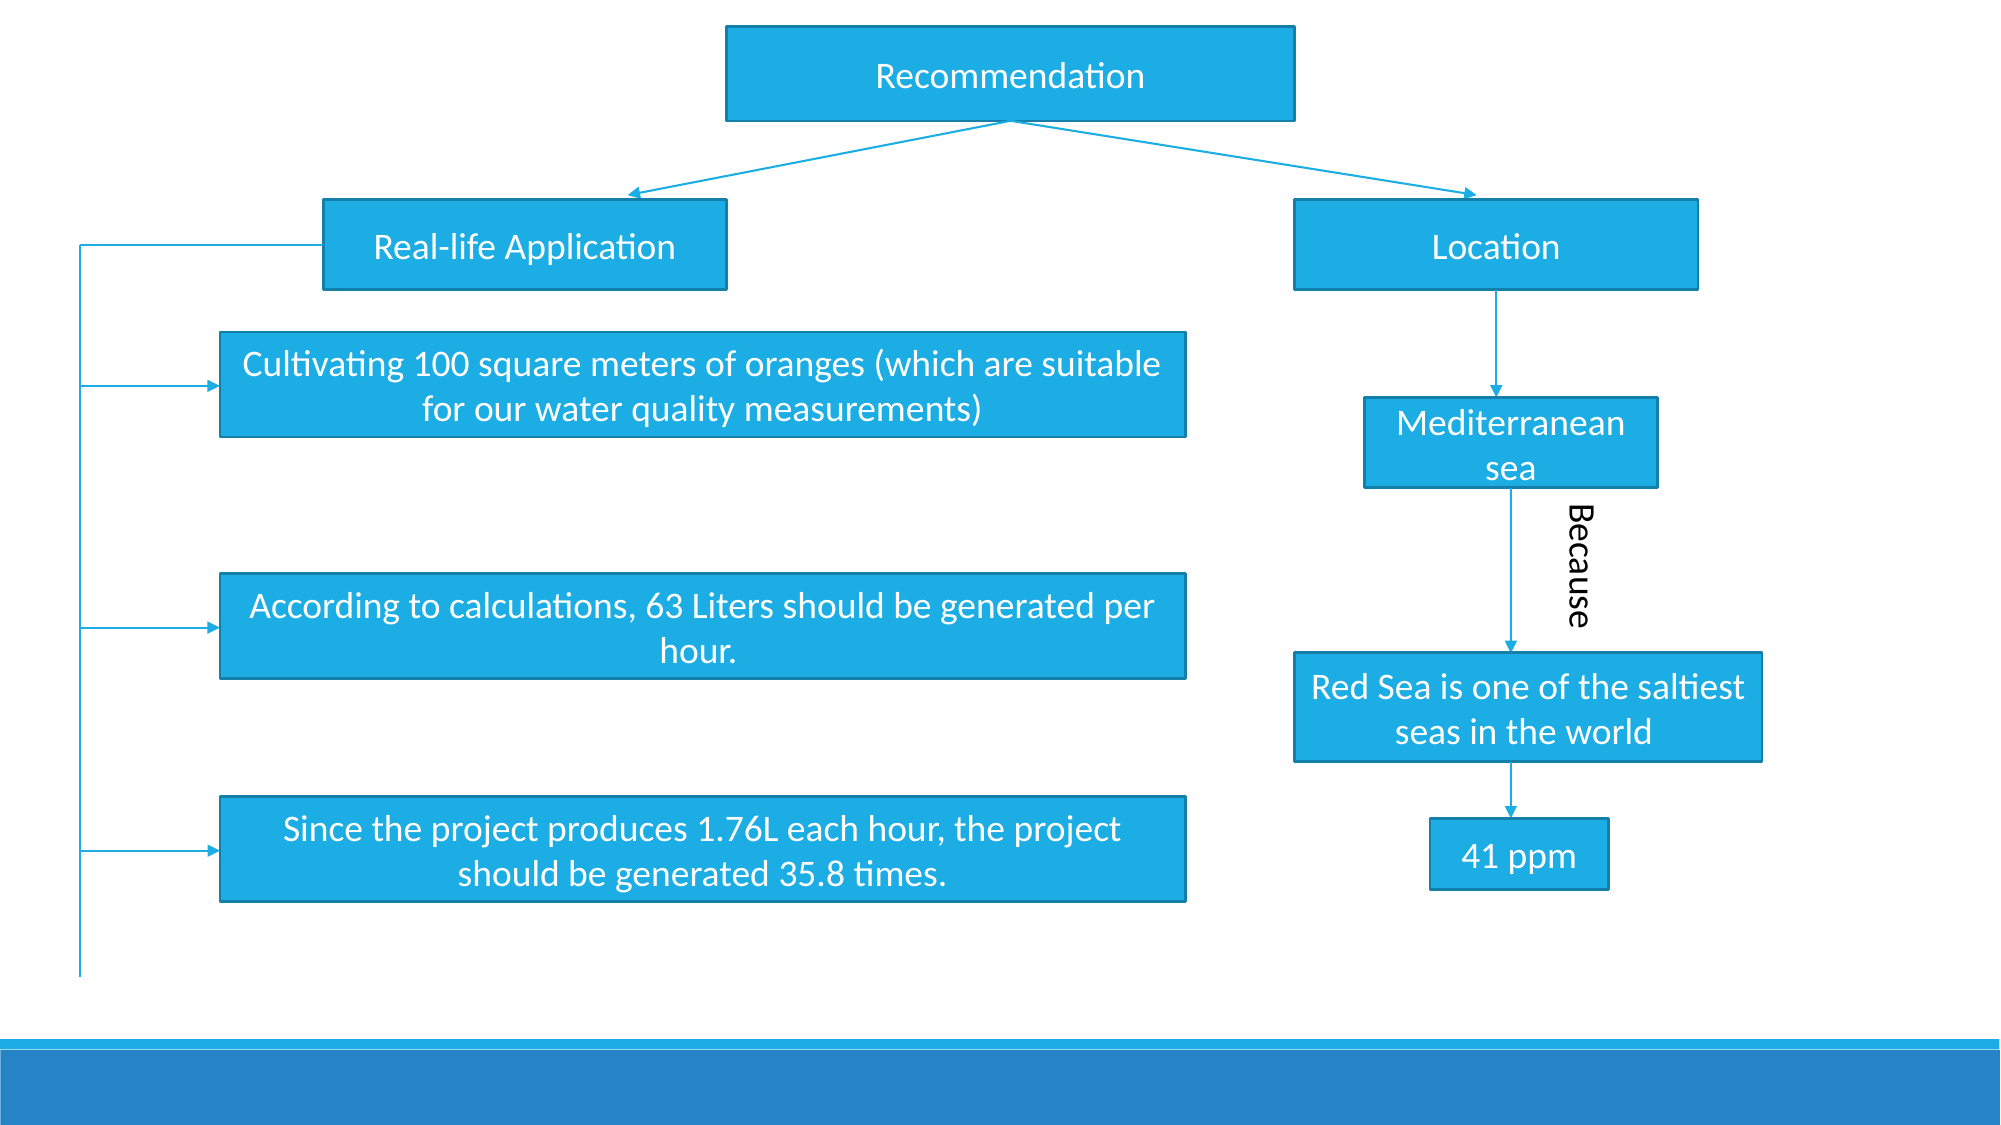

Recommendation
Real-life Application
Location
Cultivating 100 square meters of oranges (which are suitable for our water quality measurements)
Mediterranean sea
Because
According to calculations, 63 Liters should be generated per hour.
Red Sea is one of the saltiest seas in the world
Since the project produces 1.76L each hour, the project should be generated 35.8 times.
41 ppm